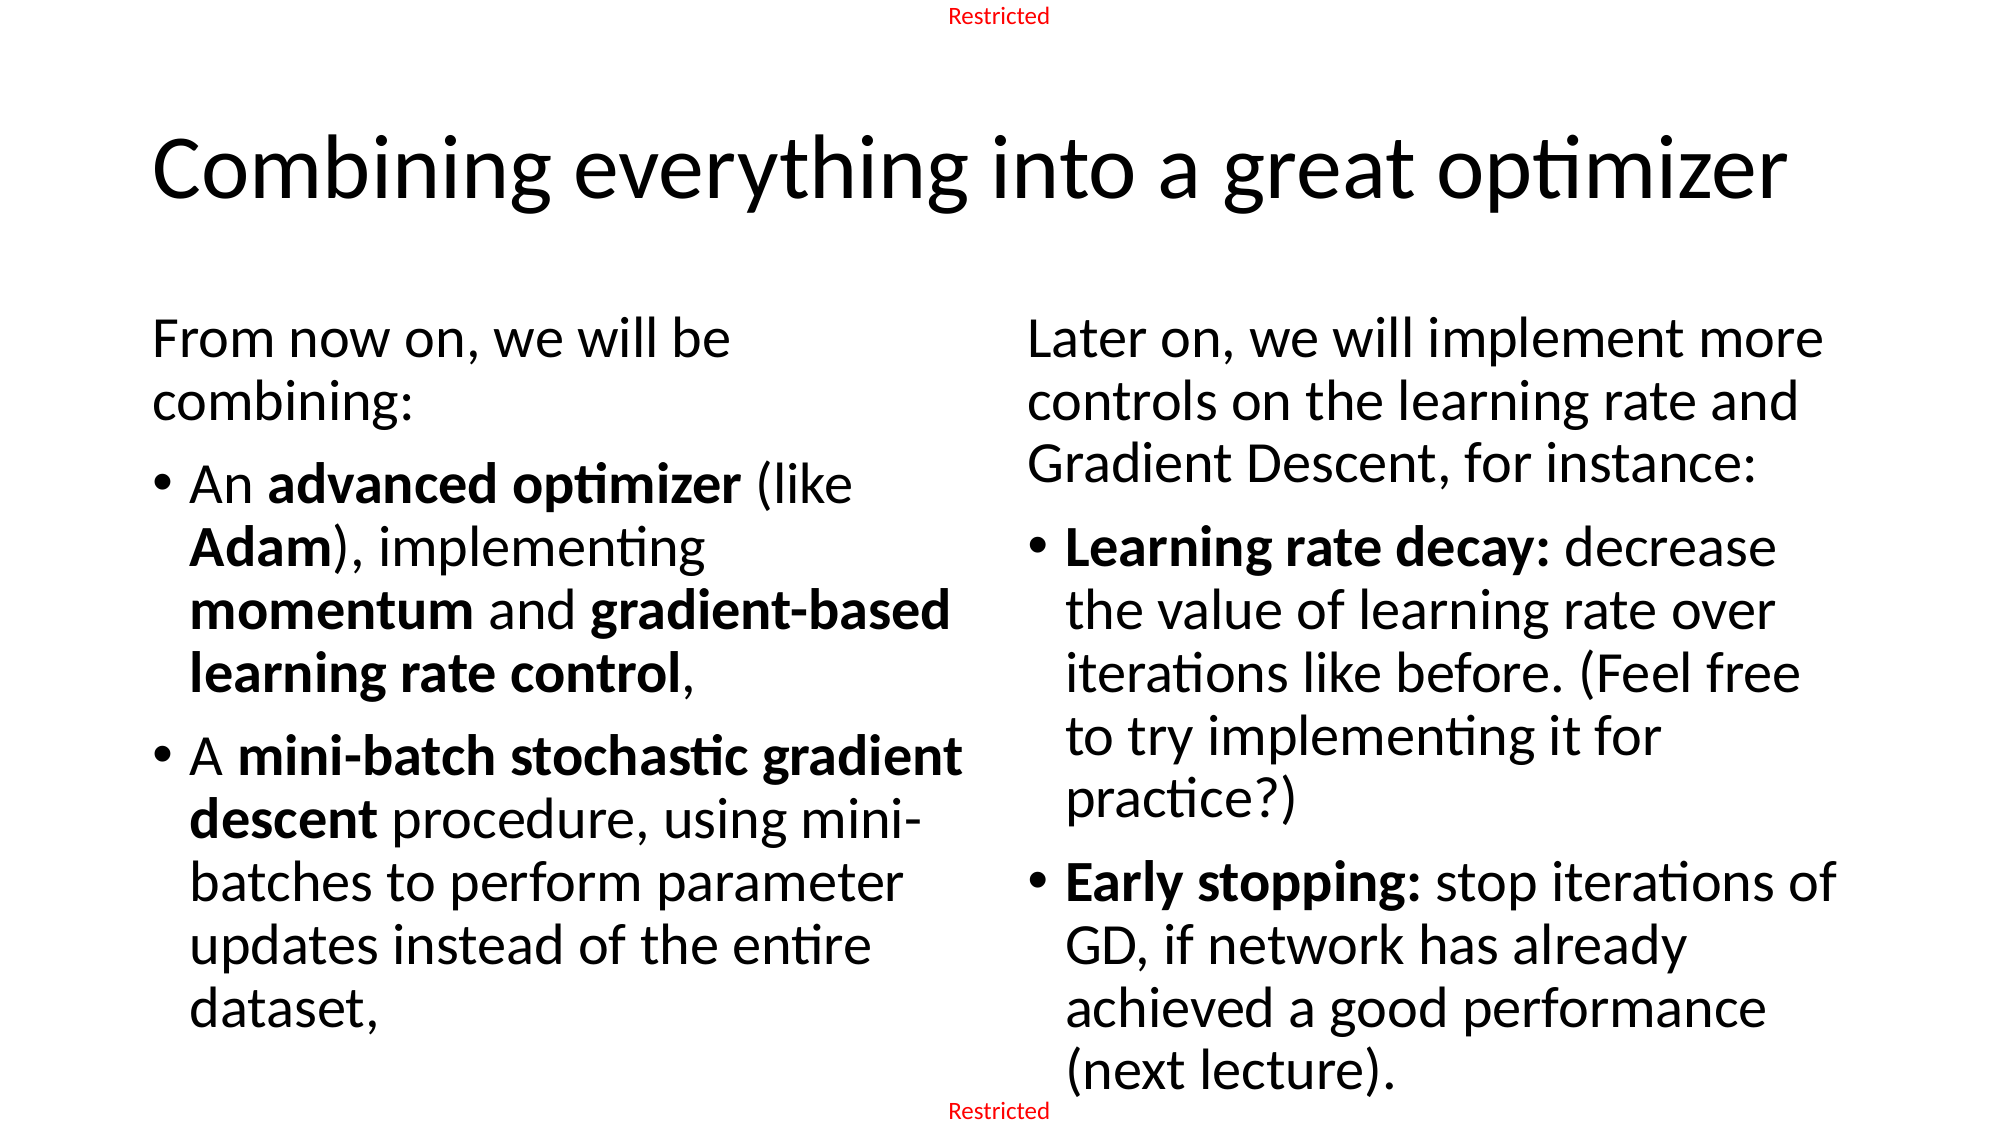

# Combining everything into a great optimizer
Later on, we will implement more controls on the learning rate and Gradient Descent, for instance:
Learning rate decay: decrease the value of learning rate over iterations like before. (Feel free to try implementing it for practice?)
Early stopping: stop iterations of GD, if network has already achieved a good performance (next lecture).

From now on, we will be combining:
An advanced optimizer (like Adam), implementing momentum and gradient-based learning rate control,
A mini-batch stochastic gradient descent procedure, using mini-batches to perform parameter updates instead of the entire dataset,